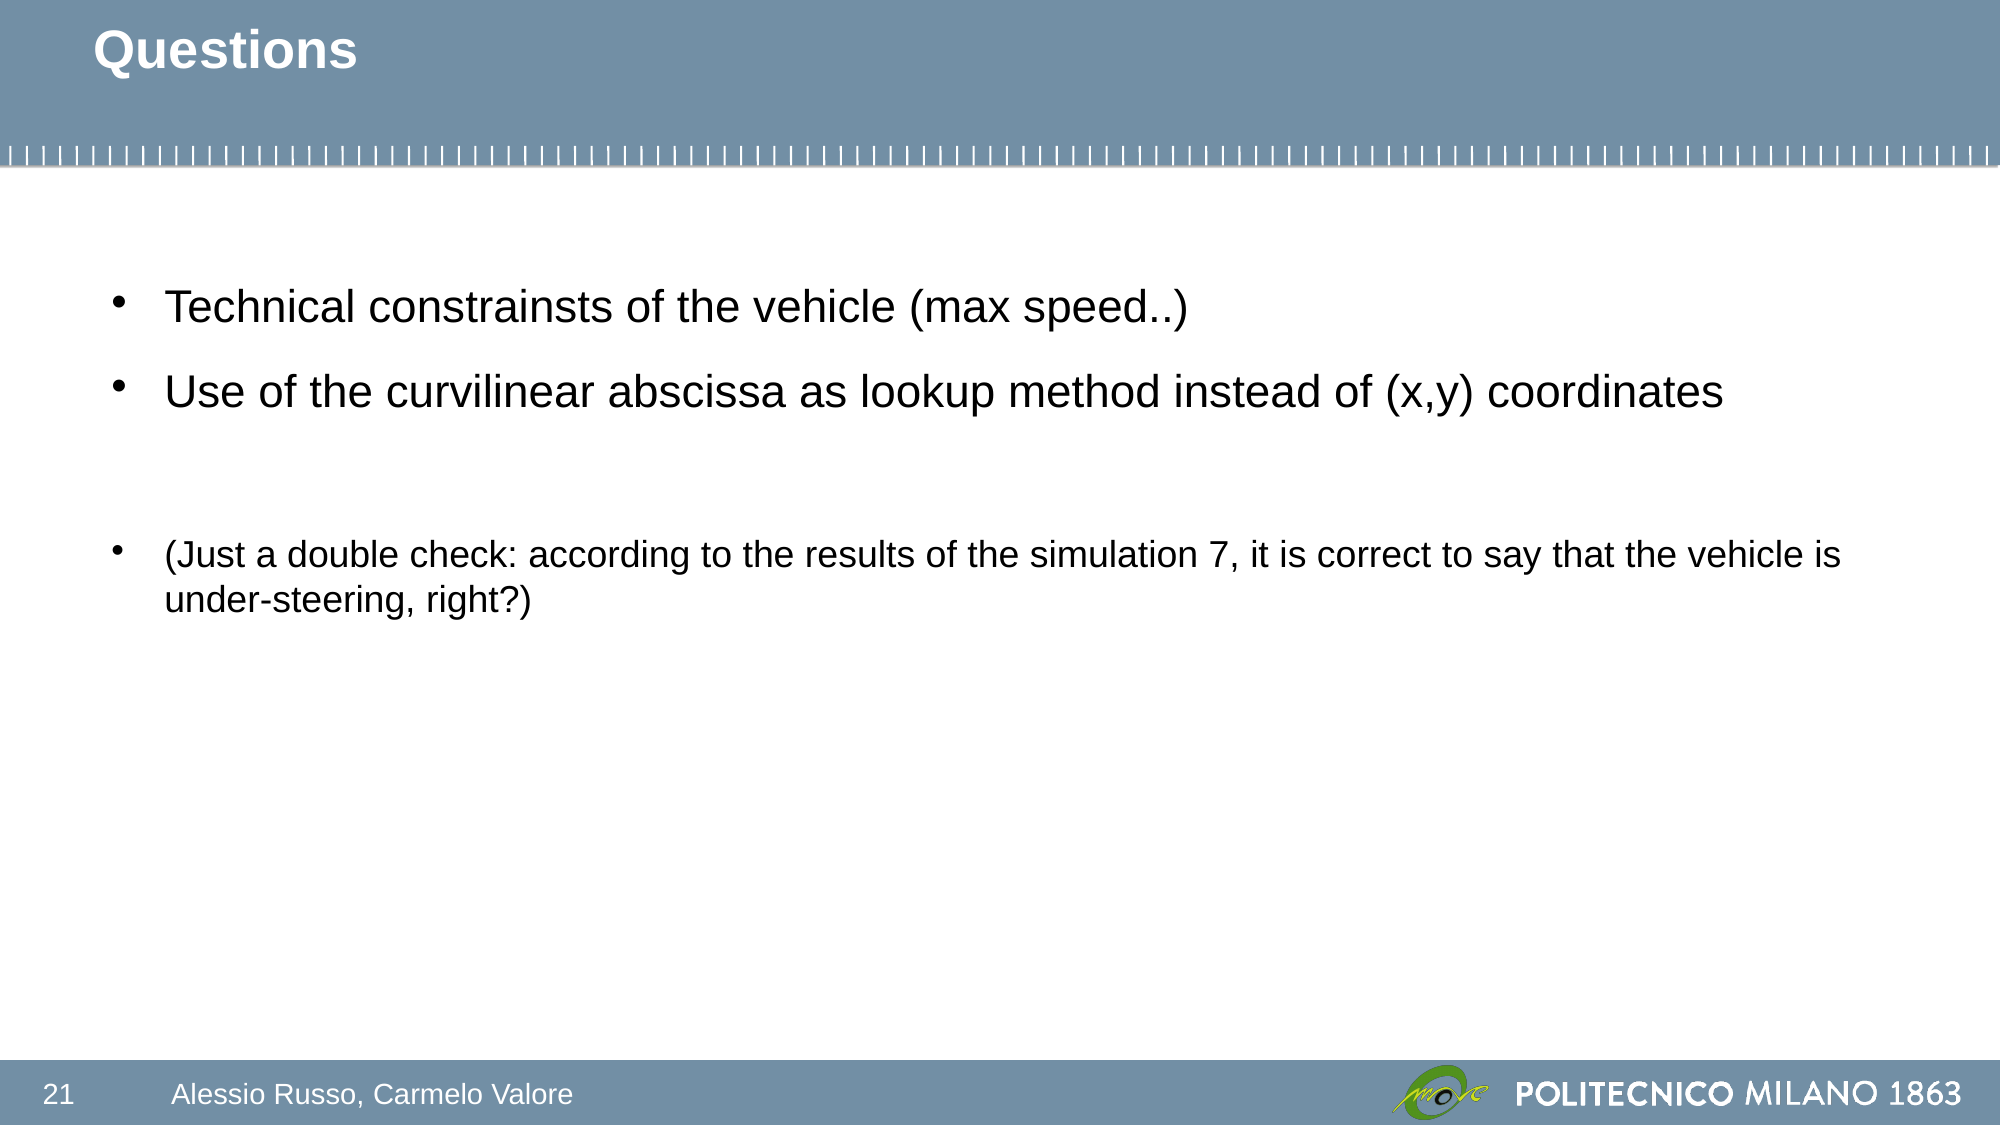

Questions

Technical constrainsts of the vehicle (max speed..)
Use of the curvilinear abscissa as lookup method instead of (x,y) coordinates

(Just a double check: according to the results of the simulation 7, it is correct to say that the vehicle is under-steering, right?)
21
Alessio Russo, Carmelo Valore